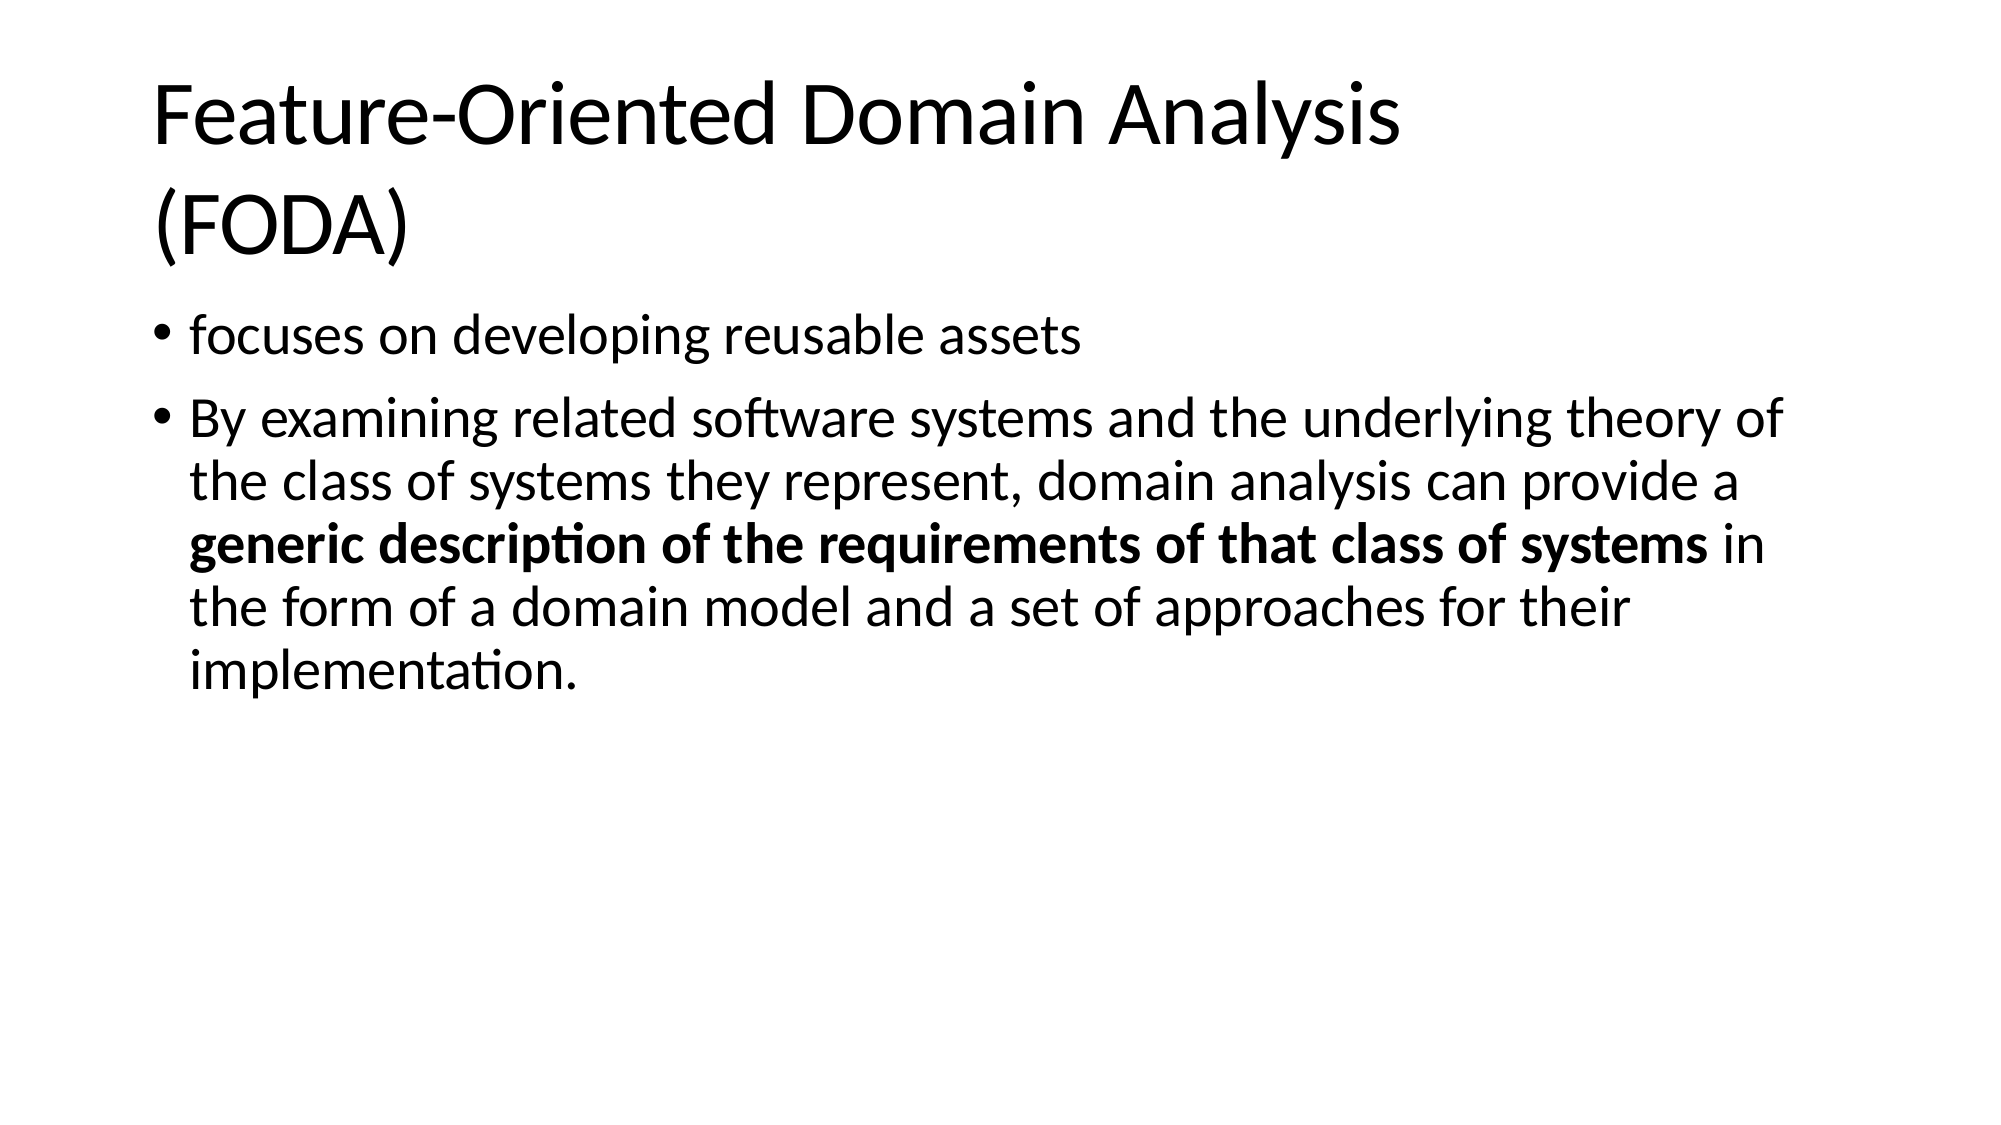

# Feature-Oriented Domain Analysis (FODA)
focuses on developing reusable assets
By examining related software systems and the underlying theory of  the class of systems they represent, domain analysis can provide a  generic description of the requirements of that class of systems in  the form of a domain model and a set of approaches for their  implementation.